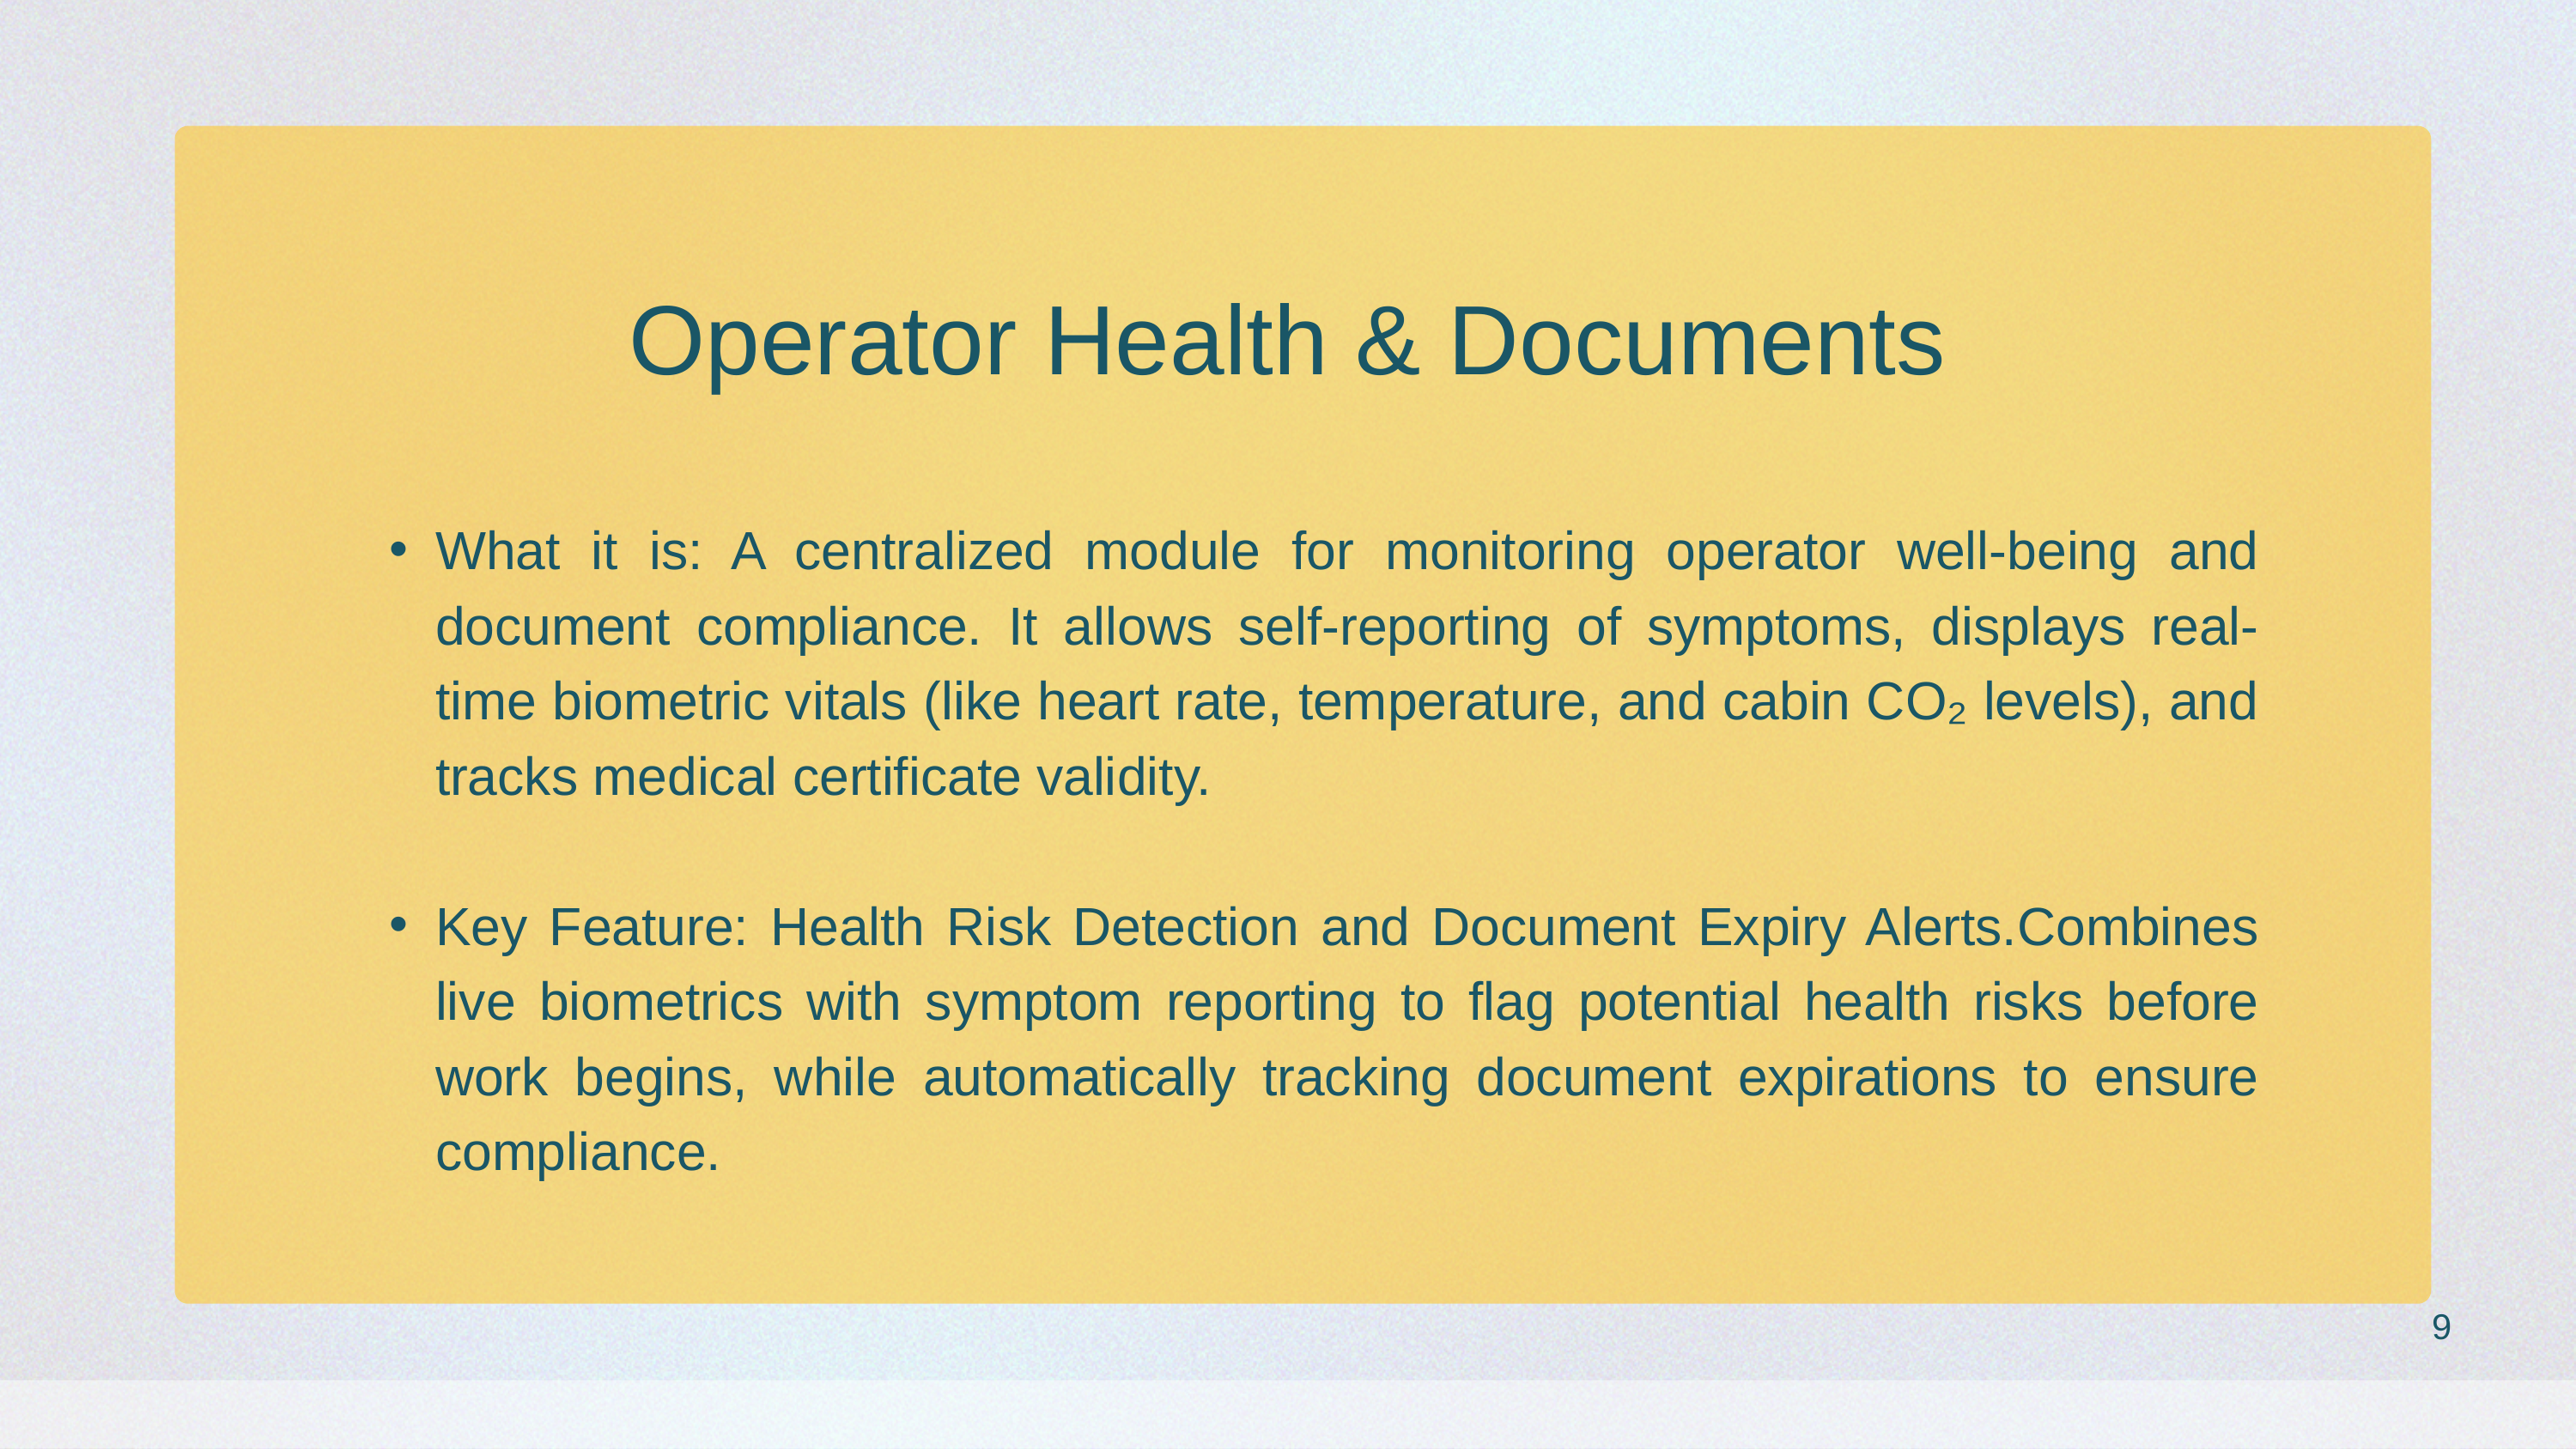

Operator Health & Documents
What it is: A centralized module for monitoring operator well-being and document compliance. It allows self-reporting of symptoms, displays real-time biometric vitals (like heart rate, temperature, and cabin CO₂ levels), and tracks medical certificate validity.

Key Feature: Health Risk Detection and Document Expiry Alerts.Combines live biometrics with symptom reporting to flag potential health risks before work begins, while automatically tracking document expirations to ensure compliance.

9